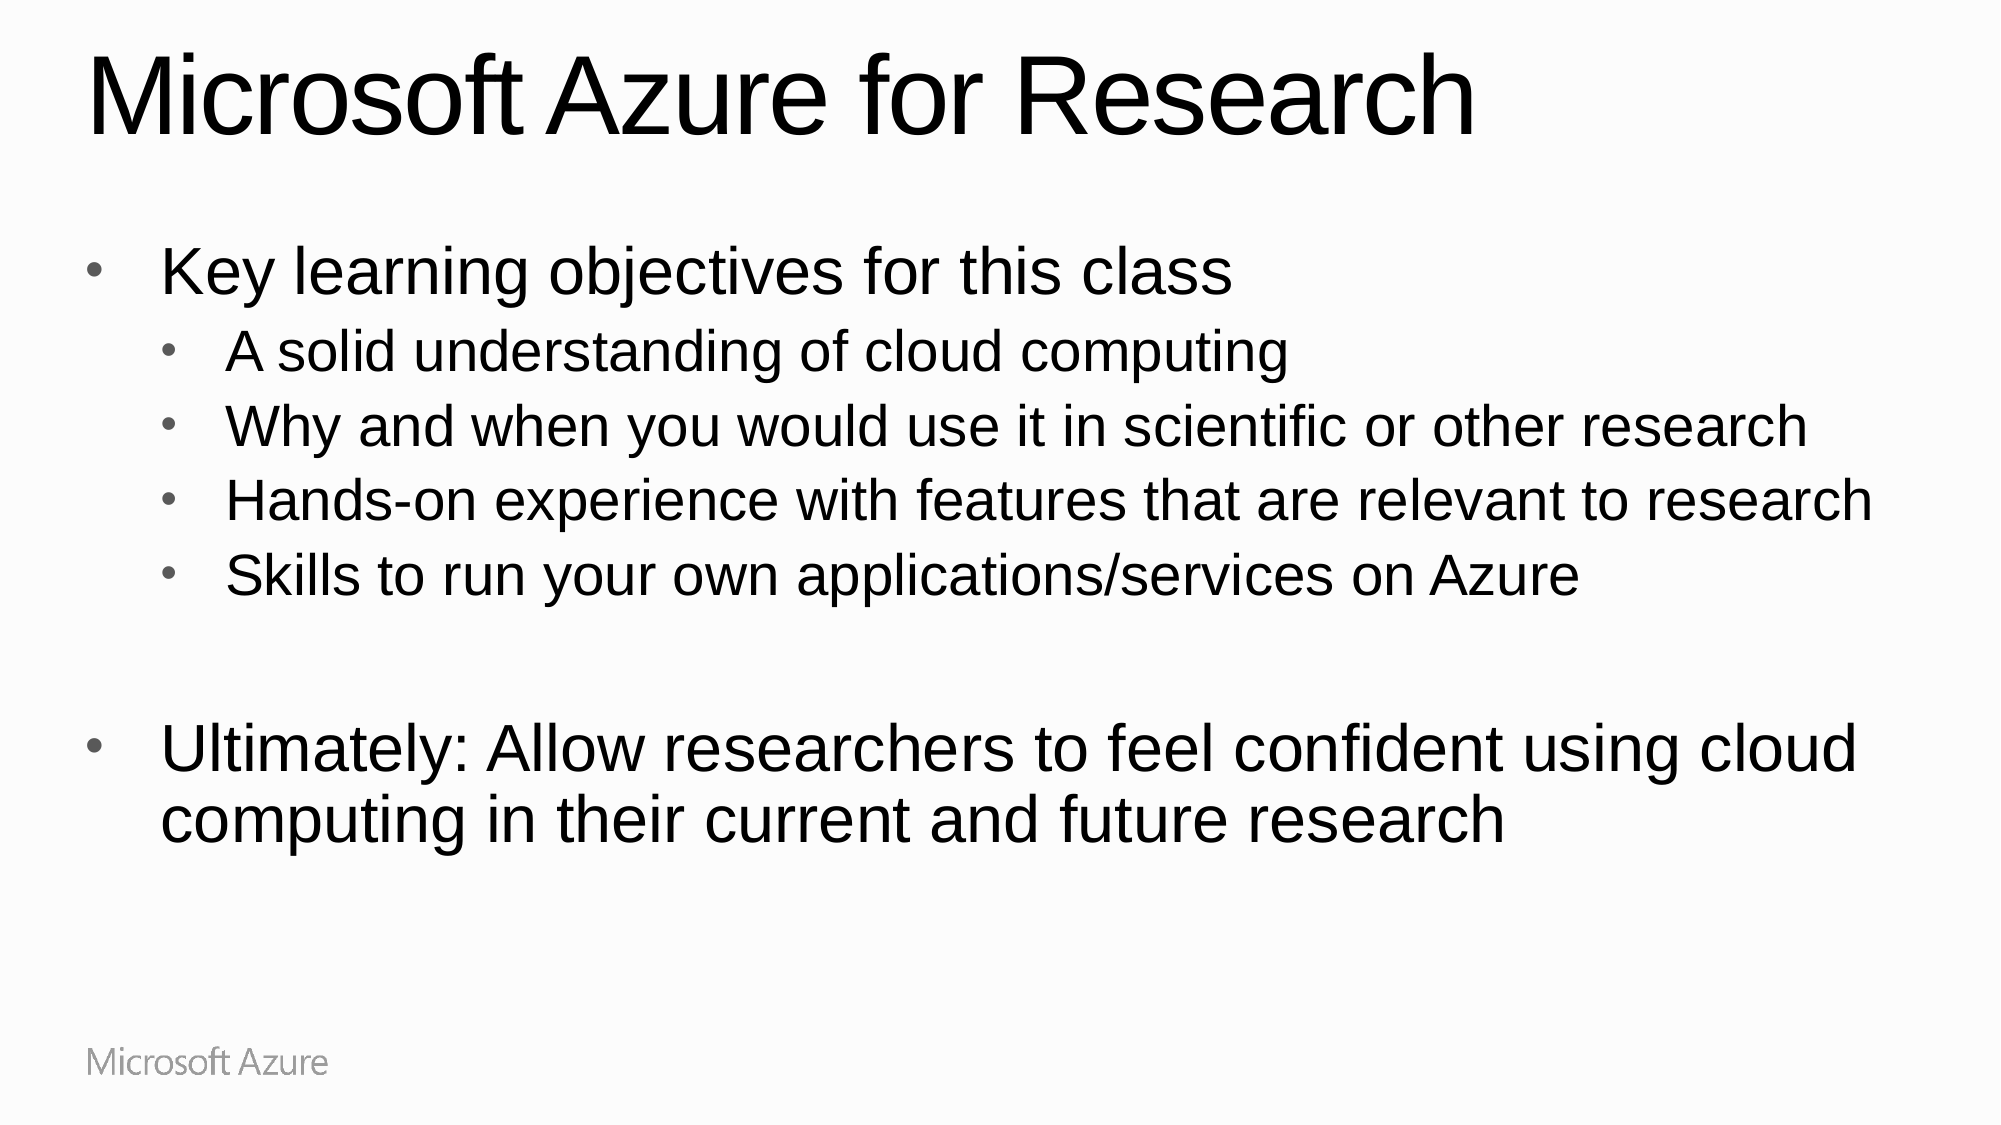

# Microsoft Azure for Research
Key learning objectives for this class
A solid understanding of cloud computing
Why and when you would use it in scientific or other research
Hands-on experience with features that are relevant to research
Skills to run your own applications/services on Azure

Ultimately: Allow researchers to feel confident using cloud computing in their current and future research